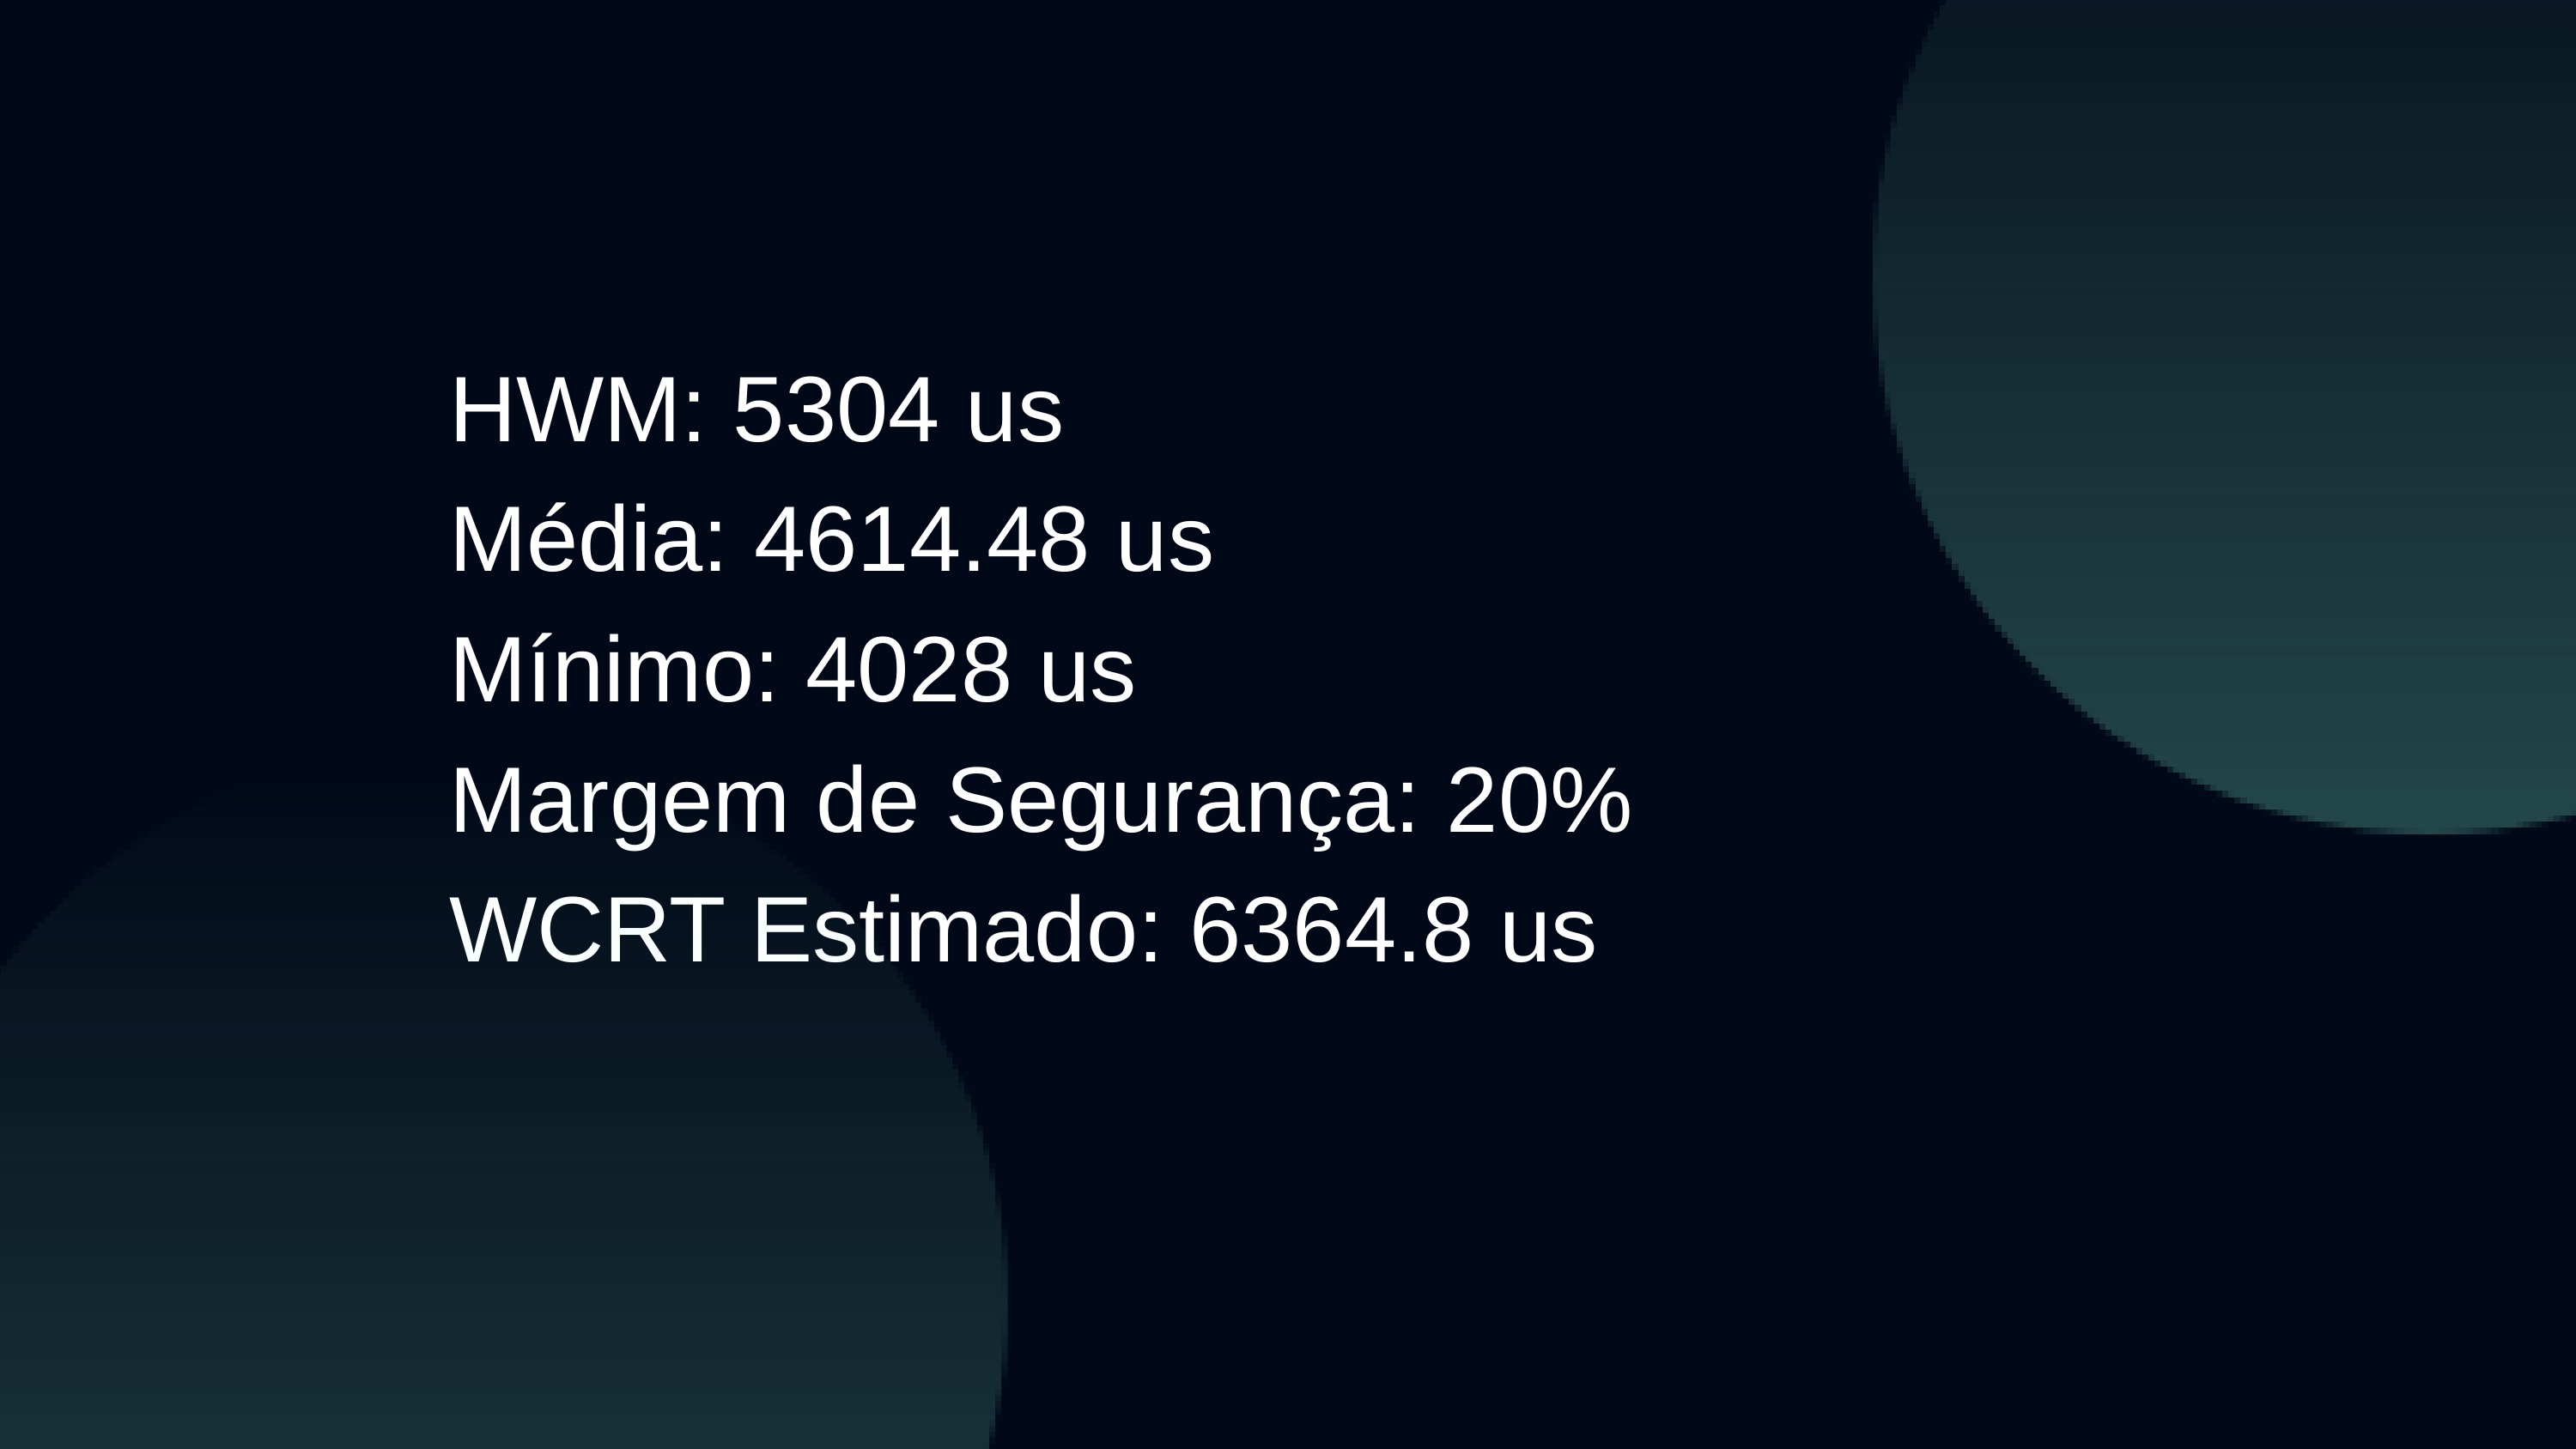

HWM: 5304 us
Média: 4614.48 us
Mínimo: 4028 us
Margem de Segurança: 20%
WCRT Estimado: 6364.8 us